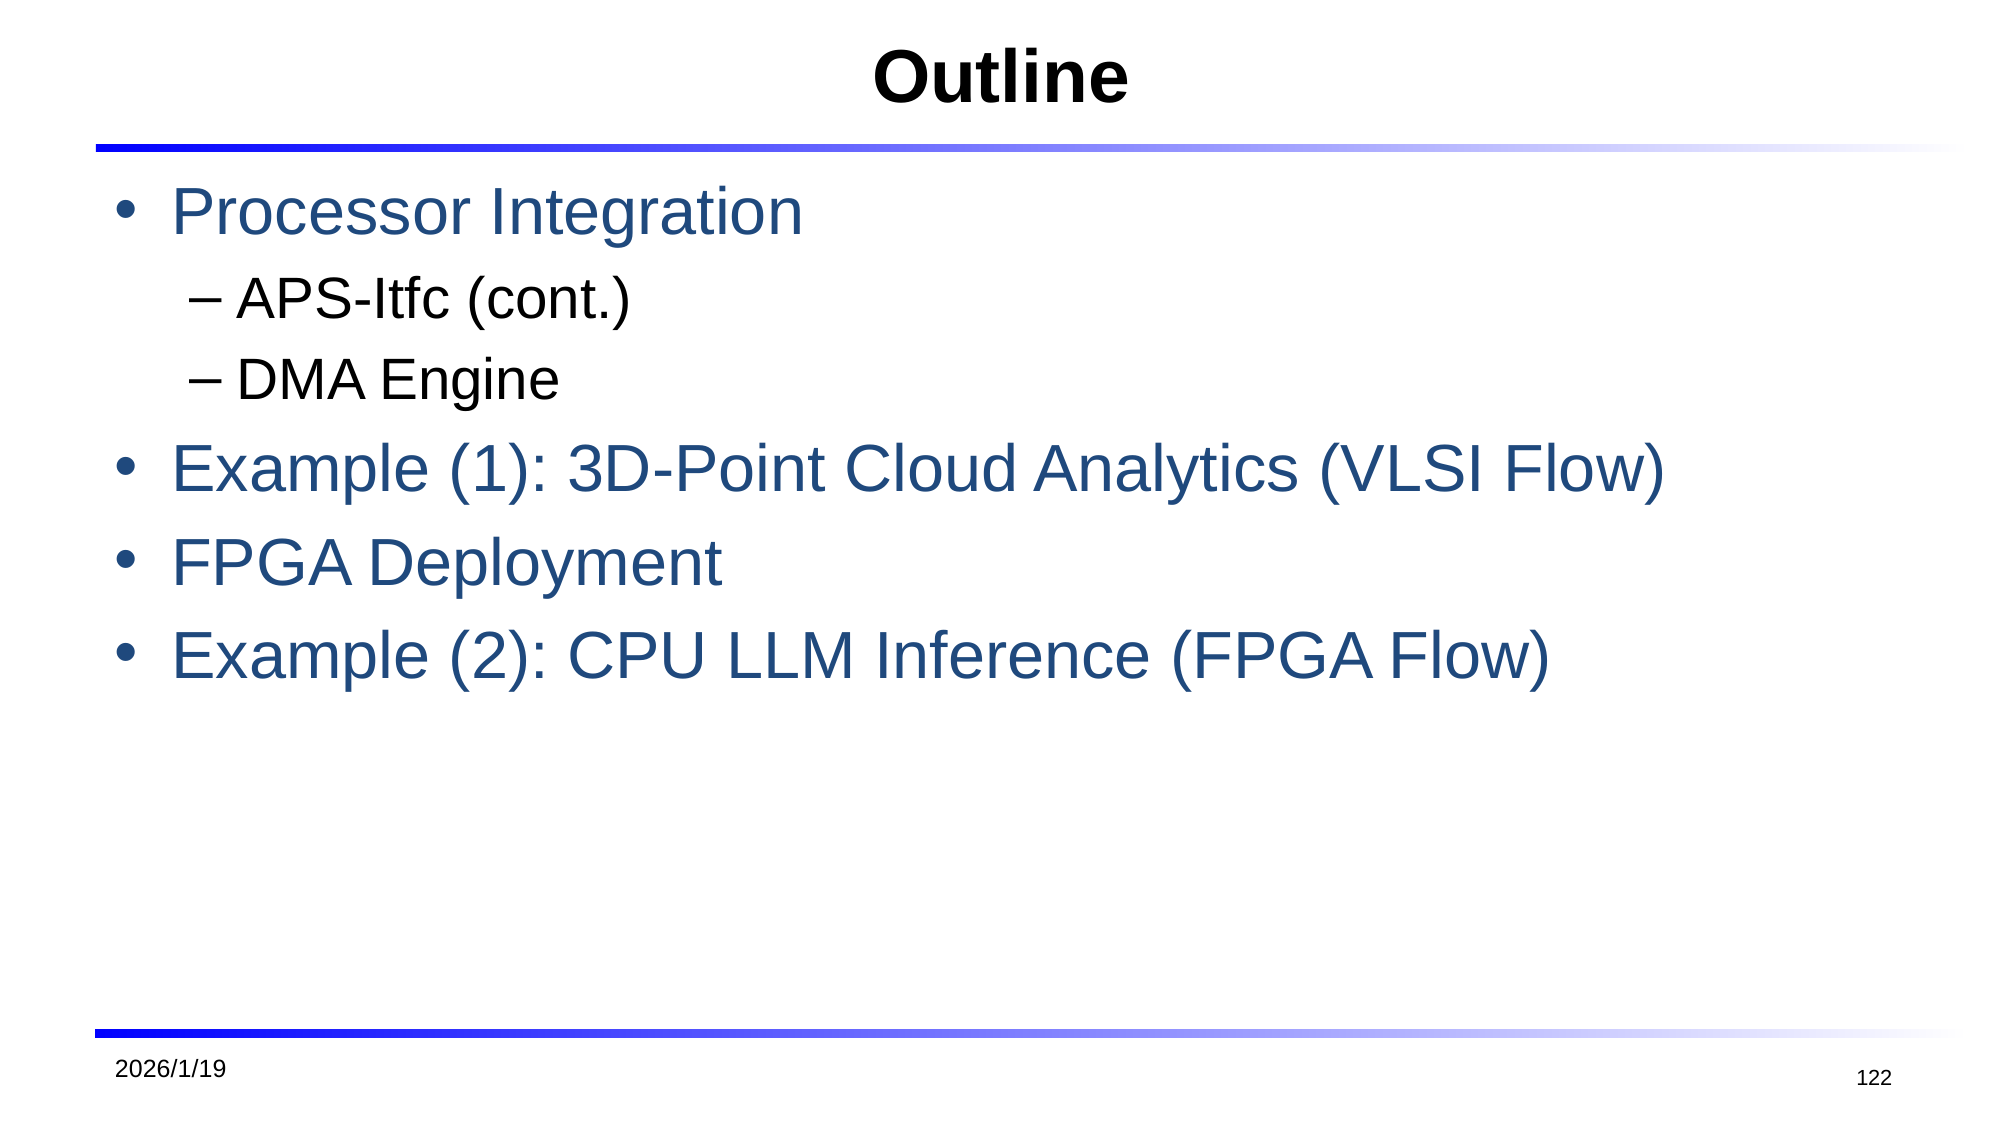

# Outline
Processor Integration
APS-Itfc (cont.)
DMA Engine
Example (1): 3D-Point Cloud Analytics (VLSI Flow)
FPGA Deployment
Example (2): CPU LLM Inference (FPGA Flow)
2026/1/19
122